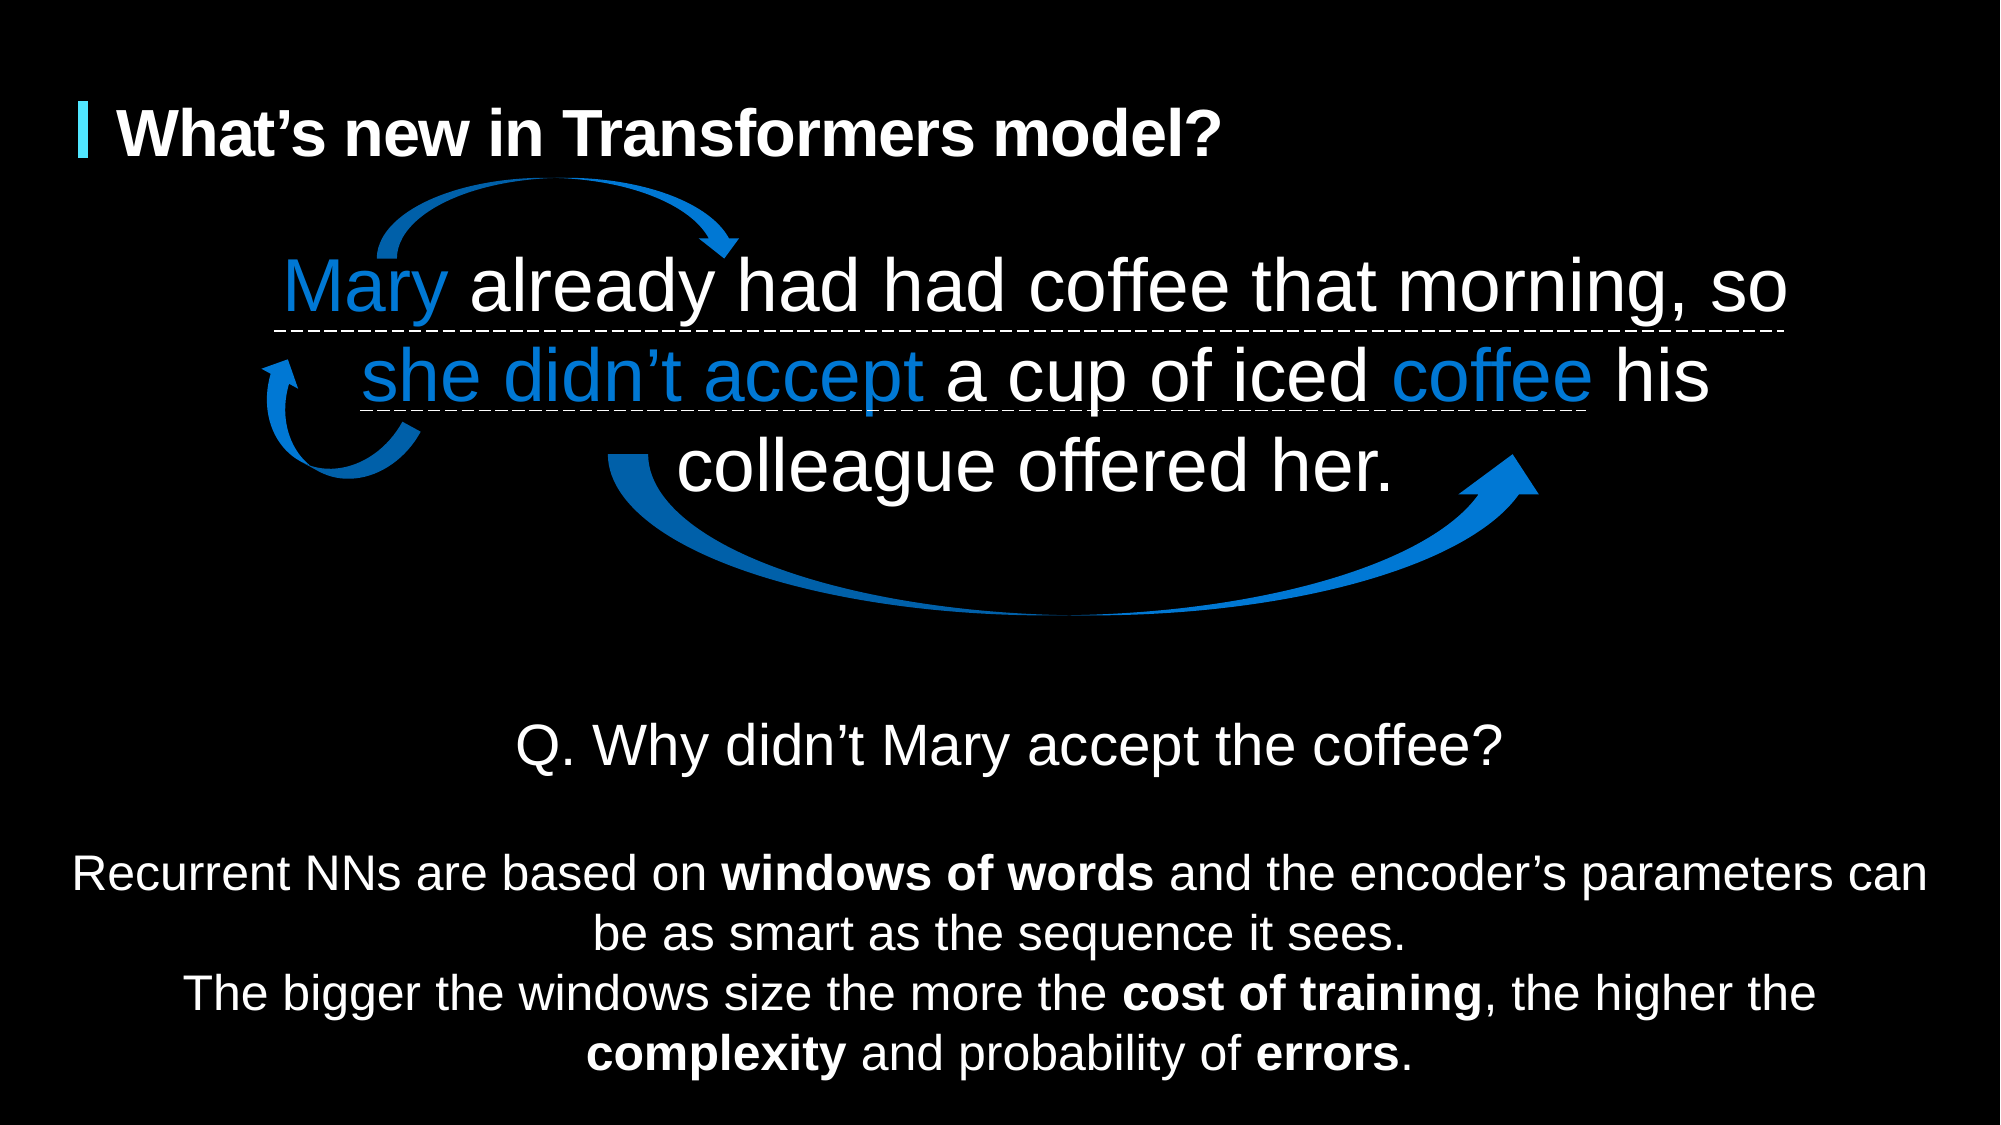

What’s new in Transformers model?
Mary already had had coffee that morning, so she didn’t accept a cup of iced coffee his colleague offered her.

Q. Why didn’t Mary accept the coffee?
Recurrent NNs are based on windows of words and the encoder’s parameters can be as smart as the sequence it sees.
The bigger the windows size the more the cost of training, the higher the complexity and probability of errors.